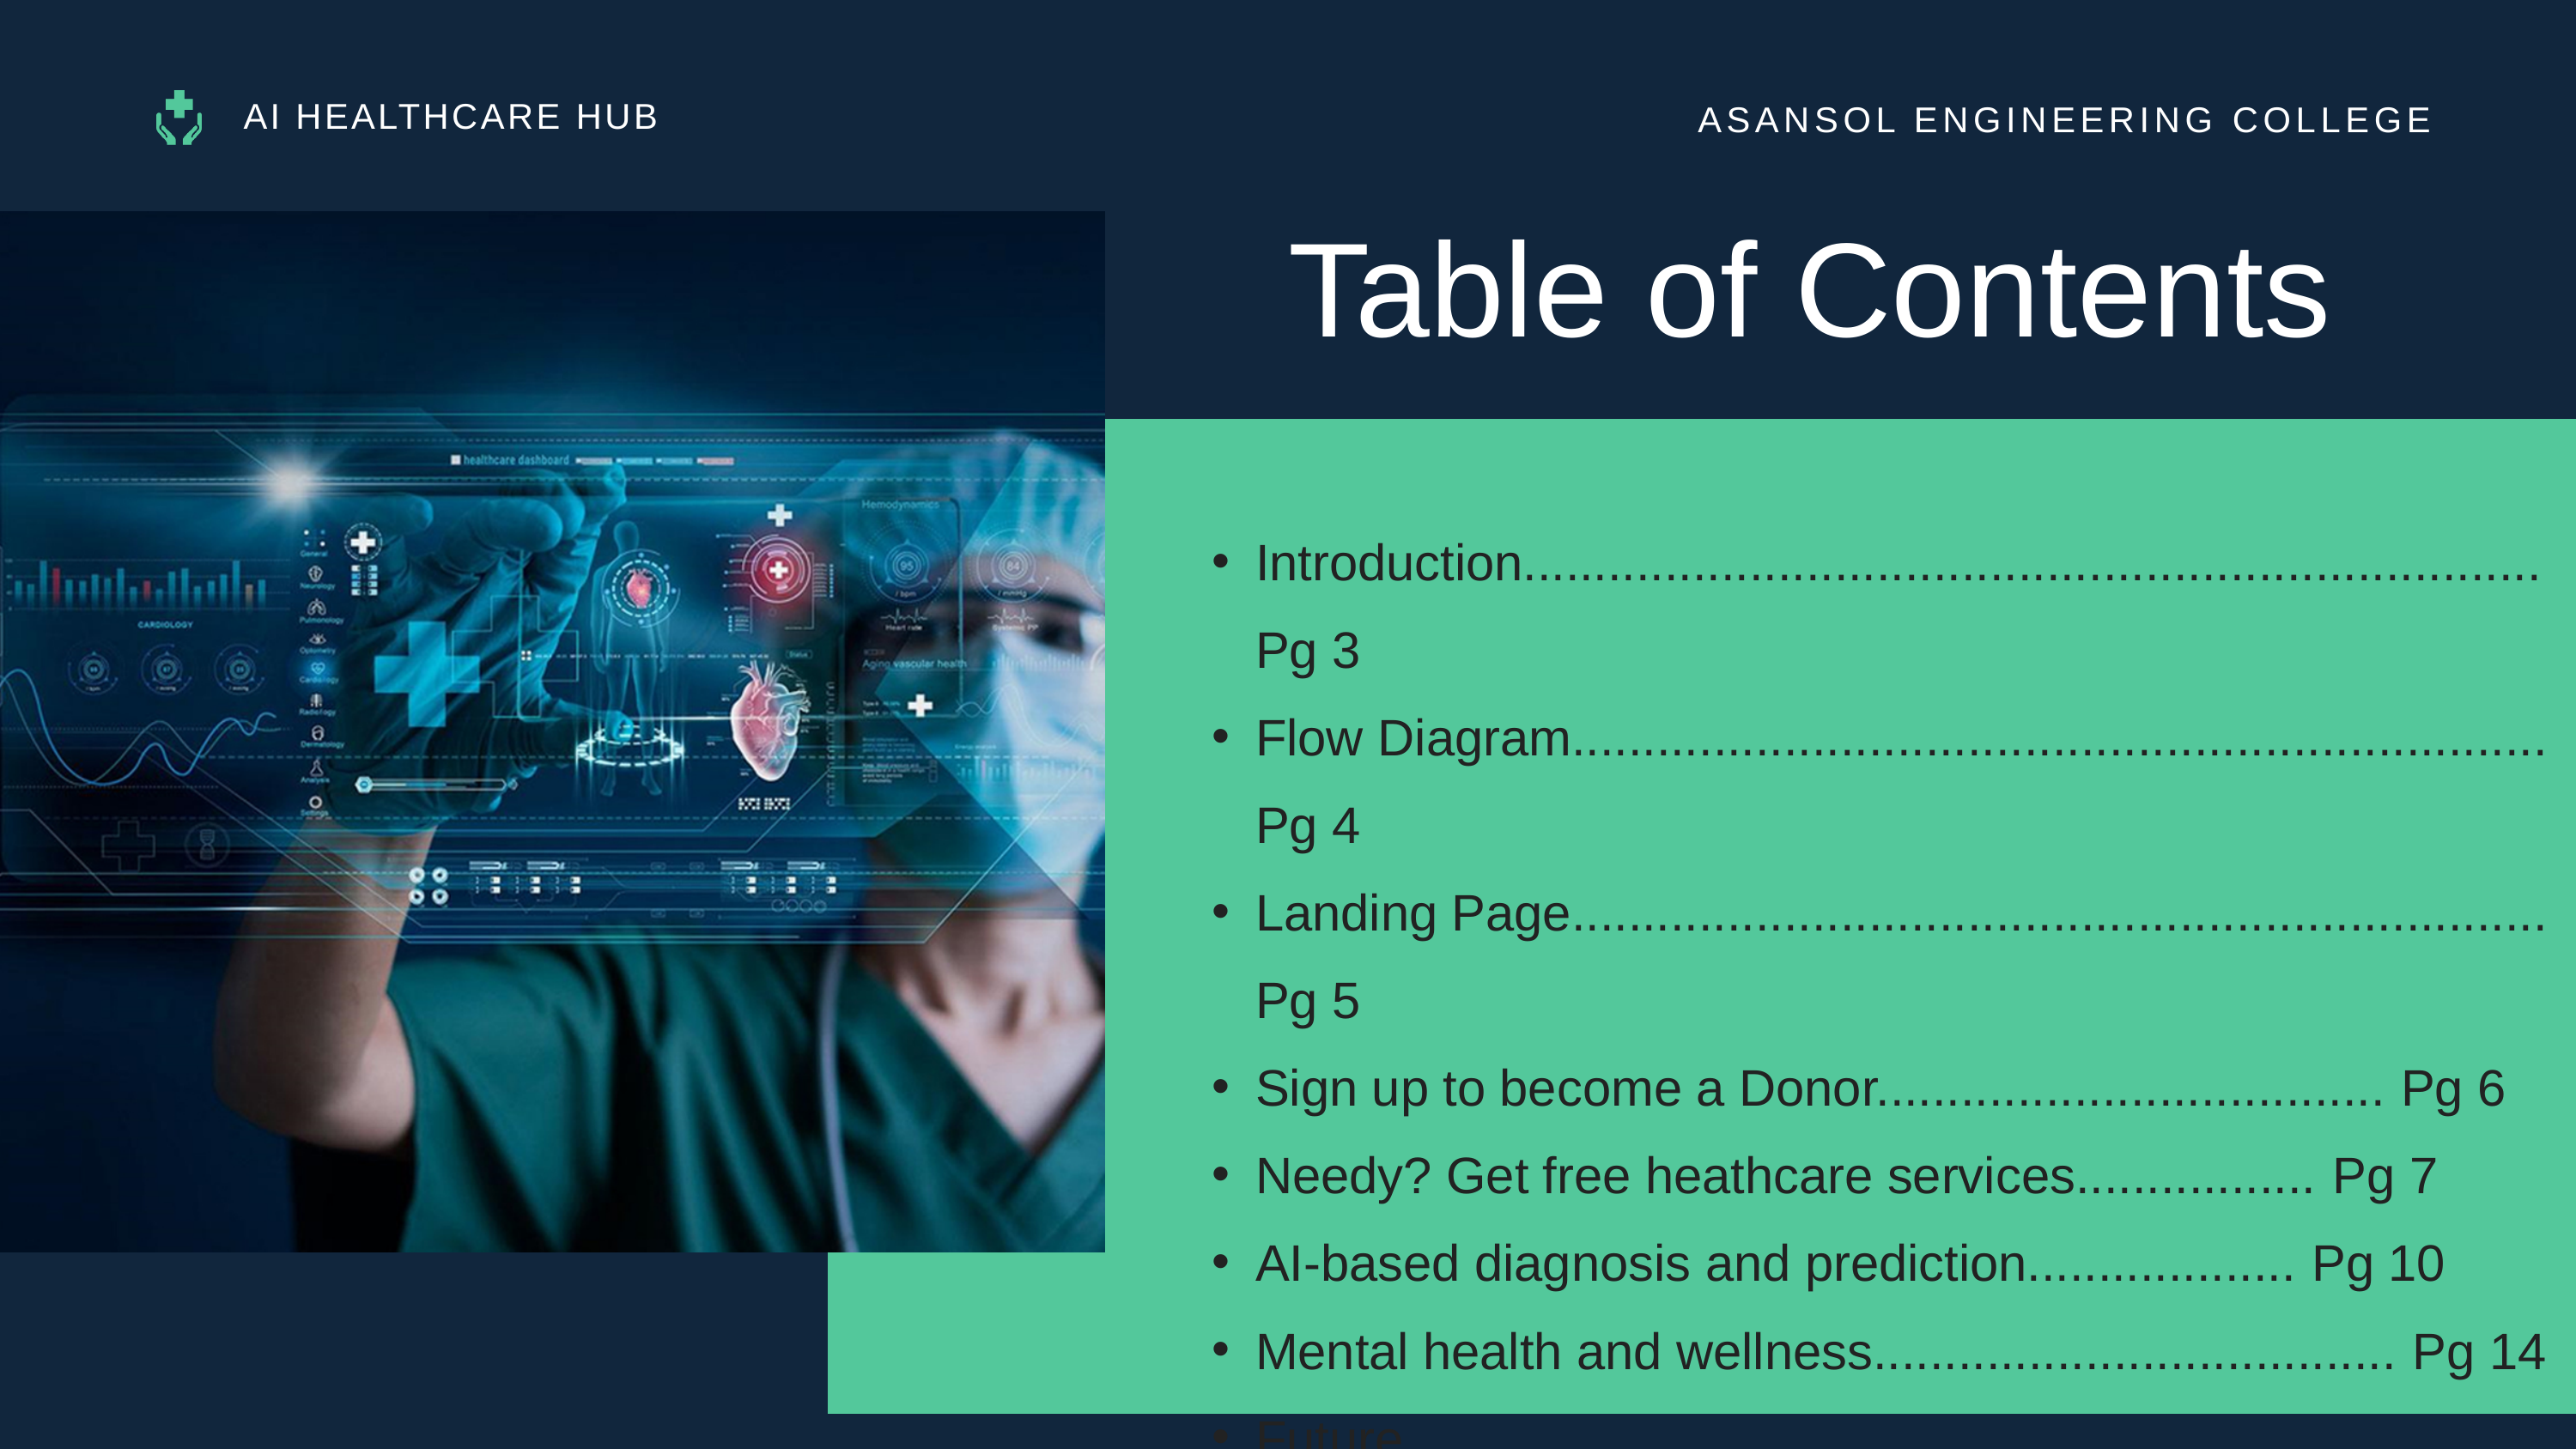

ASANSOL ENGINEERING COLLEGE

AI HEALTHCARE HUB
Table of Contents

Introduction........................................................................ Pg 3
Flow Diagram..................................................................... Pg 4
Landing Page..................................................................... Pg 5
Sign up to become a Donor.................................... Pg 6
Needy? Get free heathcare services................. Pg 7
AI-based diagnosis and prediction................... Pg 10
Mental health and wellness..................................... Pg 14
Future work.......................................................................... Pg 16
Conclusion........................................................................... Pg 17
Visit us..................................................................................... Pg 18